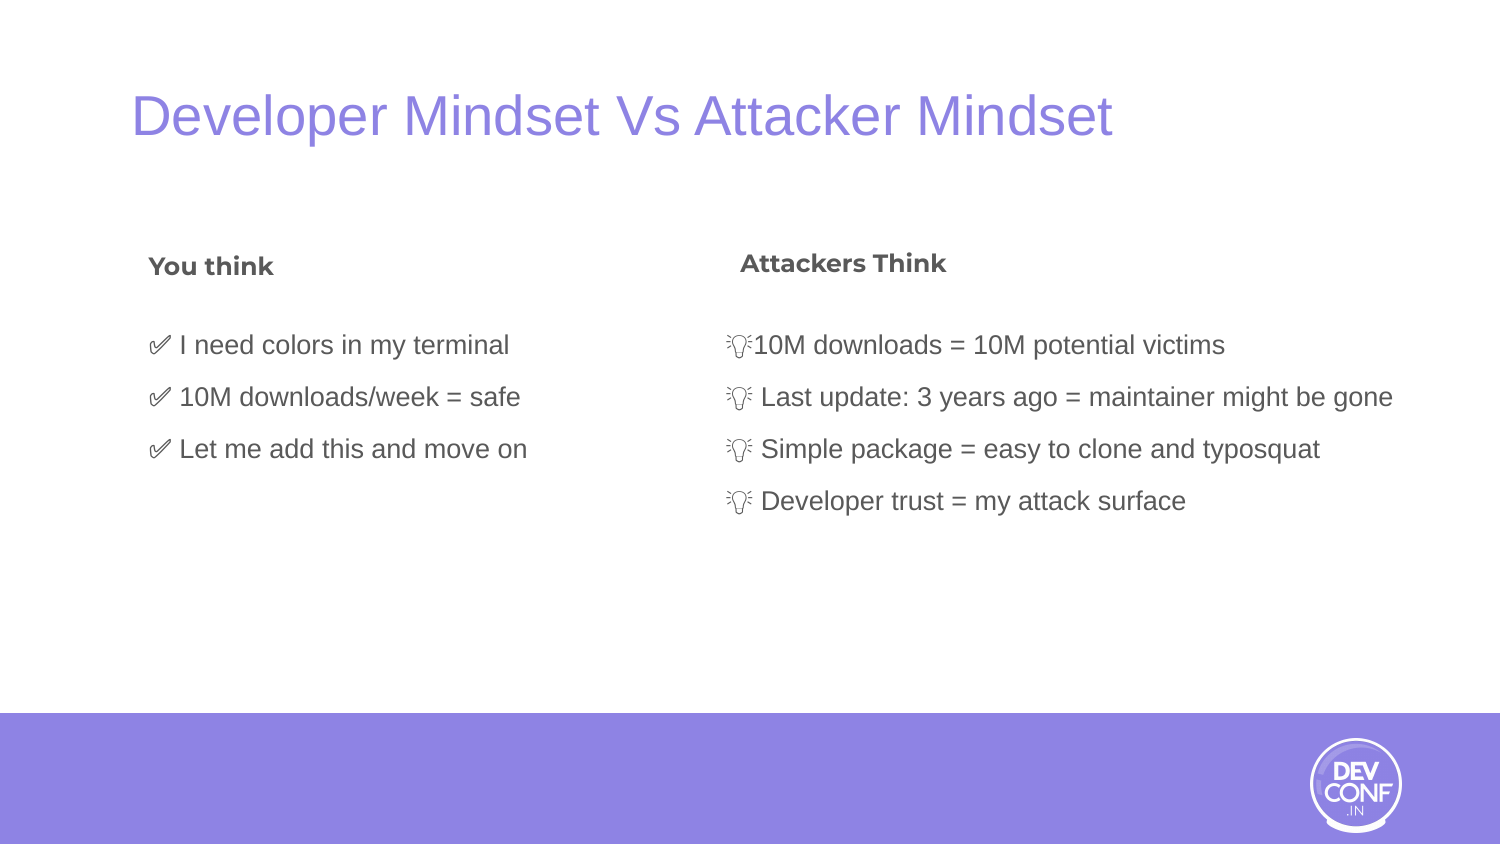

# Developer Mindset Vs Attacker Mindset
Attackers Think
You think
💡10M downloads = 10M potential victims
💡 Last update: 3 years ago = maintainer might be gone
💡 Simple package = easy to clone and typosquat
💡 Developer trust = my attack surface
✅ I need colors in my terminal
✅ 10M downloads/week = safe
✅ Let me add this and move on